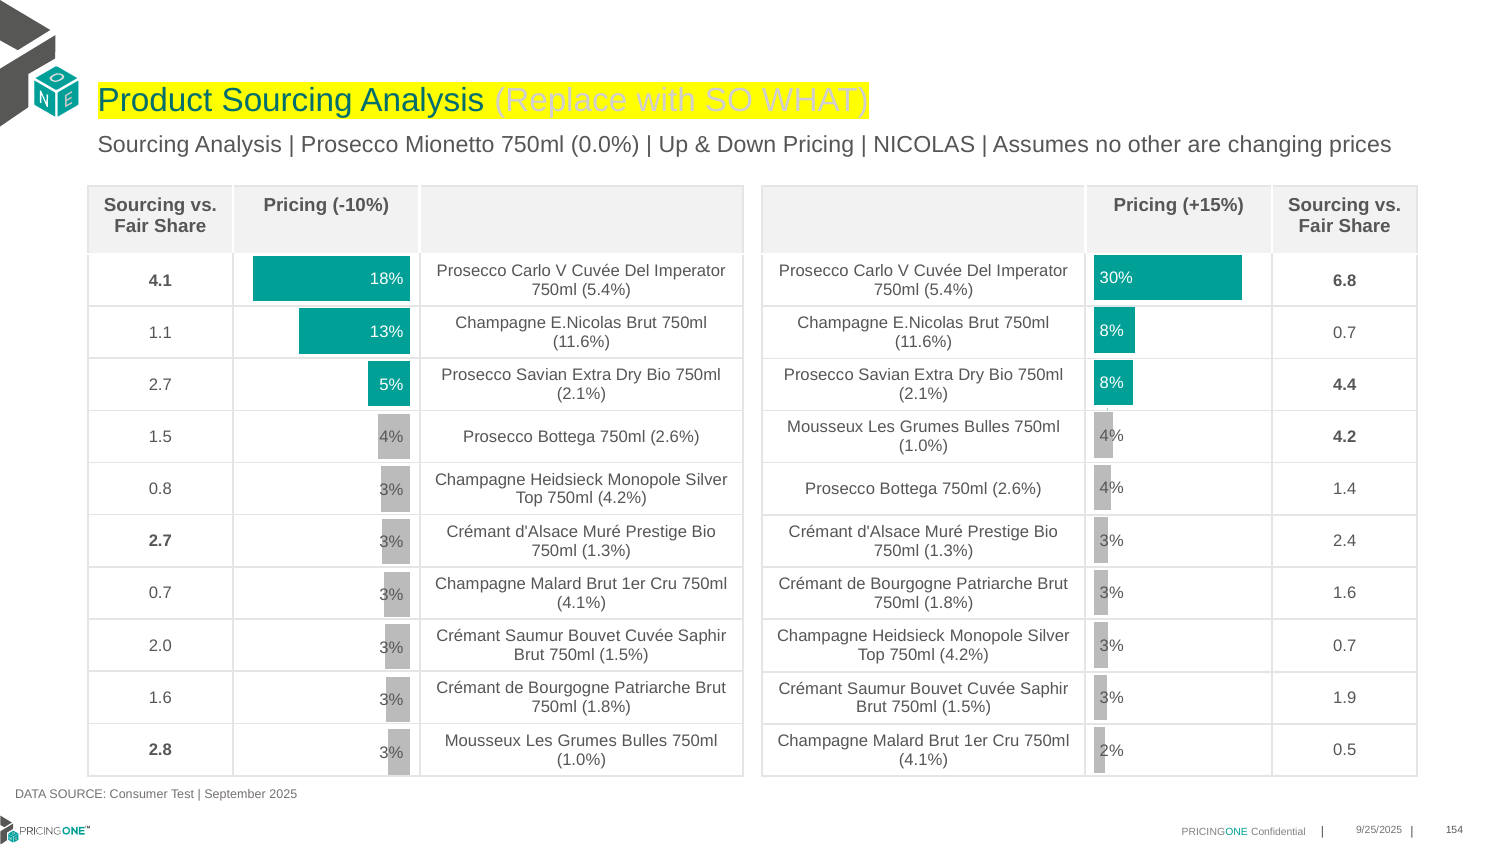

# Product Sourcing Analysis (Replace with SO WHAT)
Sourcing Analysis | Prosecco Mionetto 750ml (0.0%) | Up & Down Pricing | NICOLAS | Assumes no other are changing prices
| Sourcing vs. Fair Share | Pricing (-10%) |  |
| --- | --- | --- |
| 4.1 |  | Prosecco Carlo V Cuvée Del Imperator 750ml (5.4%) |
| 1.1 |  | Champagne E.Nicolas Brut 750ml (11.6%) |
| 2.7 |  | Prosecco Savian Extra Dry Bio 750ml (2.1%) |
| 1.5 |  | Prosecco Bottega 750ml (2.6%) |
| 0.8 |  | Champagne Heidsieck Monopole Silver Top 750ml (4.2%) |
| 2.7 |  | Crémant d'Alsace Muré Prestige Bio 750ml (1.3%) |
| 0.7 |  | Champagne Malard Brut 1er Cru 750ml (4.1%) |
| 2.0 |  | Crémant Saumur Bouvet Cuvée Saphir Brut 750ml (1.5%) |
| 1.6 |  | Crémant de Bourgogne Patriarche Brut 750ml (1.8%) |
| 2.8 |  | Mousseux Les Grumes Bulles 750ml (1.0%) |
|  | Pricing (+15%) | Sourcing vs. Fair Share |
| --- | --- | --- |
| Prosecco Carlo V Cuvée Del Imperator 750ml (5.4%) |  | 6.8 |
| Champagne E.Nicolas Brut 750ml (11.6%) |  | 0.7 |
| Prosecco Savian Extra Dry Bio 750ml (2.1%) |  | 4.4 |
| Mousseux Les Grumes Bulles 750ml (1.0%) |  | 4.2 |
| Prosecco Bottega 750ml (2.6%) |  | 1.4 |
| Crémant d'Alsace Muré Prestige Bio 750ml (1.3%) |  | 2.4 |
| Crémant de Bourgogne Patriarche Brut 750ml (1.8%) |  | 1.6 |
| Champagne Heidsieck Monopole Silver Top 750ml (4.2%) |  | 0.7 |
| Crémant Saumur Bouvet Cuvée Saphir Brut 750ml (1.5%) |  | 1.9 |
| Champagne Malard Brut 1er Cru 750ml (4.1%) |  | 0.5 |

### Chart

| Category | Prosecco Mionetto 750ml (0.0%) |
|---|---|
| Prosecco Carlo V Cuvée Del Imperator 750ml (5.4%) | 0.2996878228562946 |
| Champagne E.Nicolas Brut 750ml (11.6%) | 0.08354587571273928 |
| Prosecco Savian Extra Dry Bio 750ml (2.1%) | 0.07896549629461679 |
| Mousseux Les Grumes Bulles 750ml (1.0%) | 0.03882690256266379 |
| Prosecco Bottega 750ml (2.6%) | 0.03500853386524292 |
| Crémant d'Alsace Muré Prestige Bio 750ml (1.3%) | 0.028791777197340856 |
| Crémant de Bourgogne Patriarche Brut 750ml (1.8%) | 0.028555944316294362 |
| Champagne Heidsieck Monopole Silver Top 750ml (4.2%) | 0.028330720173777704 |
| Crémant Saumur Bouvet Cuvée Saphir Brut 750ml (1.5%) | 0.027829418663234722 |
| Champagne Malard Brut 1er Cru 750ml (4.1%) | 0.022929138698130055 |

### Chart

| Category | Prosecco Mionetto 750ml (0.0%) |
|---|---|
| Prosecco Carlo V Cuvée Del Imperator 750ml (5.4%) | 0.17914453726496093 |
| Champagne E.Nicolas Brut 750ml (11.6%) | 0.12735794882465376 |
| Prosecco Savian Extra Dry Bio 750ml (2.1%) | 0.04864083429944952 |
| Prosecco Bottega 750ml (2.6%) | 0.03625683309630621 |
| Champagne Heidsieck Monopole Silver Top 750ml (4.2%) | 0.033198670002908715 |
| Crémant d'Alsace Muré Prestige Bio 750ml (1.3%) | 0.032578778766167674 |
| Champagne Malard Brut 1er Cru 750ml (4.1%) | 0.029917073378319458 |
| Crémant Saumur Bouvet Cuvée Saphir Brut 750ml (1.5%) | 0.029210409847253996 |
| Crémant de Bourgogne Patriarche Brut 750ml (1.8%) | 0.027521738508635867 |
| Mousseux Les Grumes Bulles 750ml (1.0%) | 0.025360893986802885 |
DATA SOURCE: Consumer Test | September 2025

9/25/2025
154